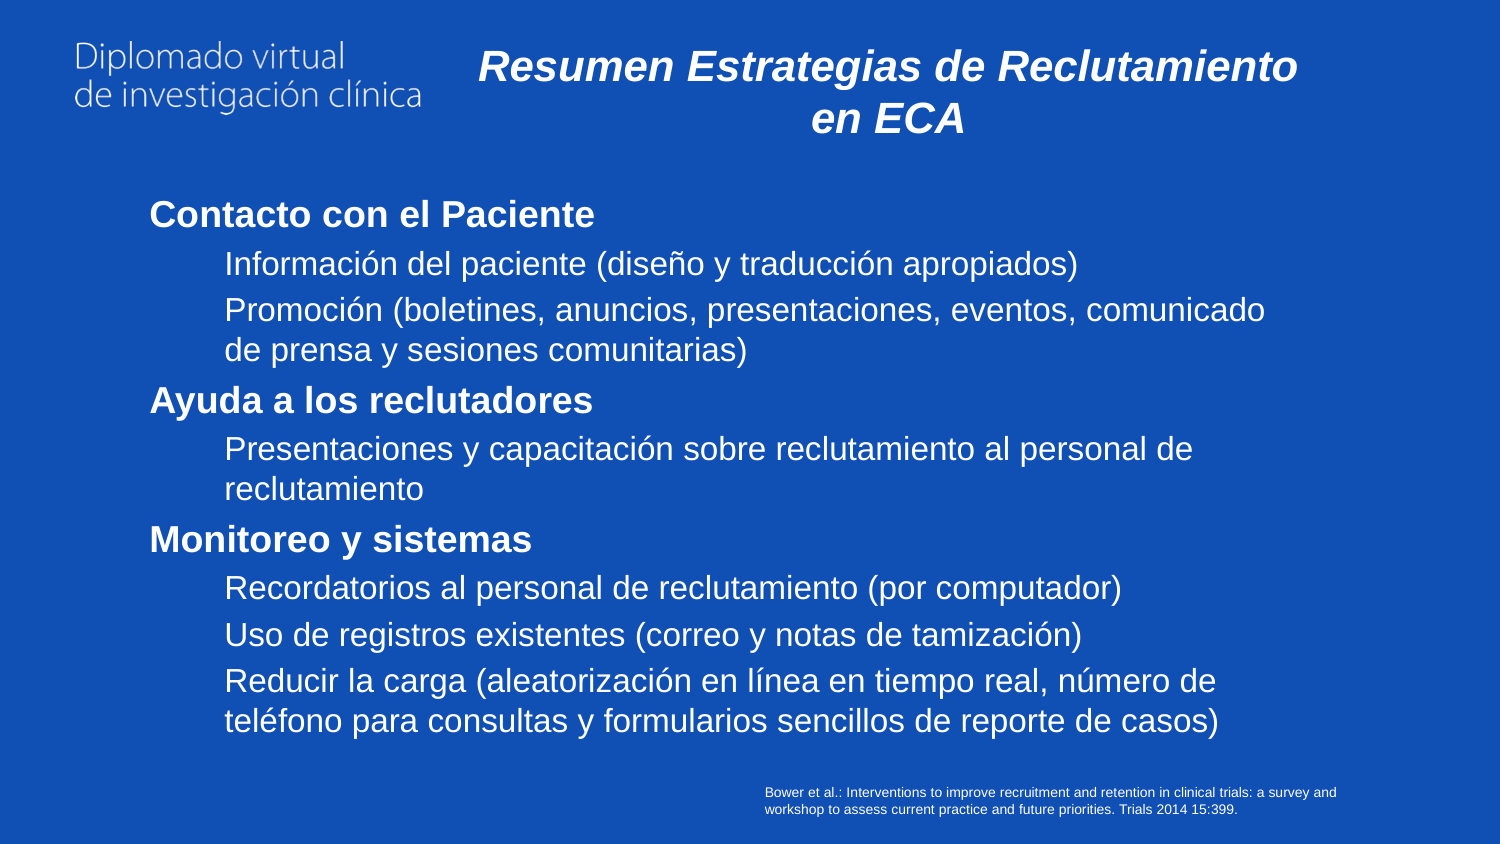

# Resumen Estrategias de Reclutamiento en ECA
Contacto con el Paciente
Información del paciente (diseño y traducción apropiados)
Promoción (boletines, anuncios, presentaciones, eventos, comunicado de prensa y sesiones comunitarias)
Ayuda a los reclutadores
Presentaciones y capacitación sobre reclutamiento al personal de reclutamiento
Monitoreo y sistemas
Recordatorios al personal de reclutamiento (por computador)
Uso de registros existentes (correo y notas de tamización)
Reducir la carga (aleatorización en línea en tiempo real, número de teléfono para consultas y formularios sencillos de reporte de casos)
Bower et al.: Interventions to improve recruitment and retention in clinical trials: a survey and workshop to assess current practice and future priorities. Trials 2014 15:399.